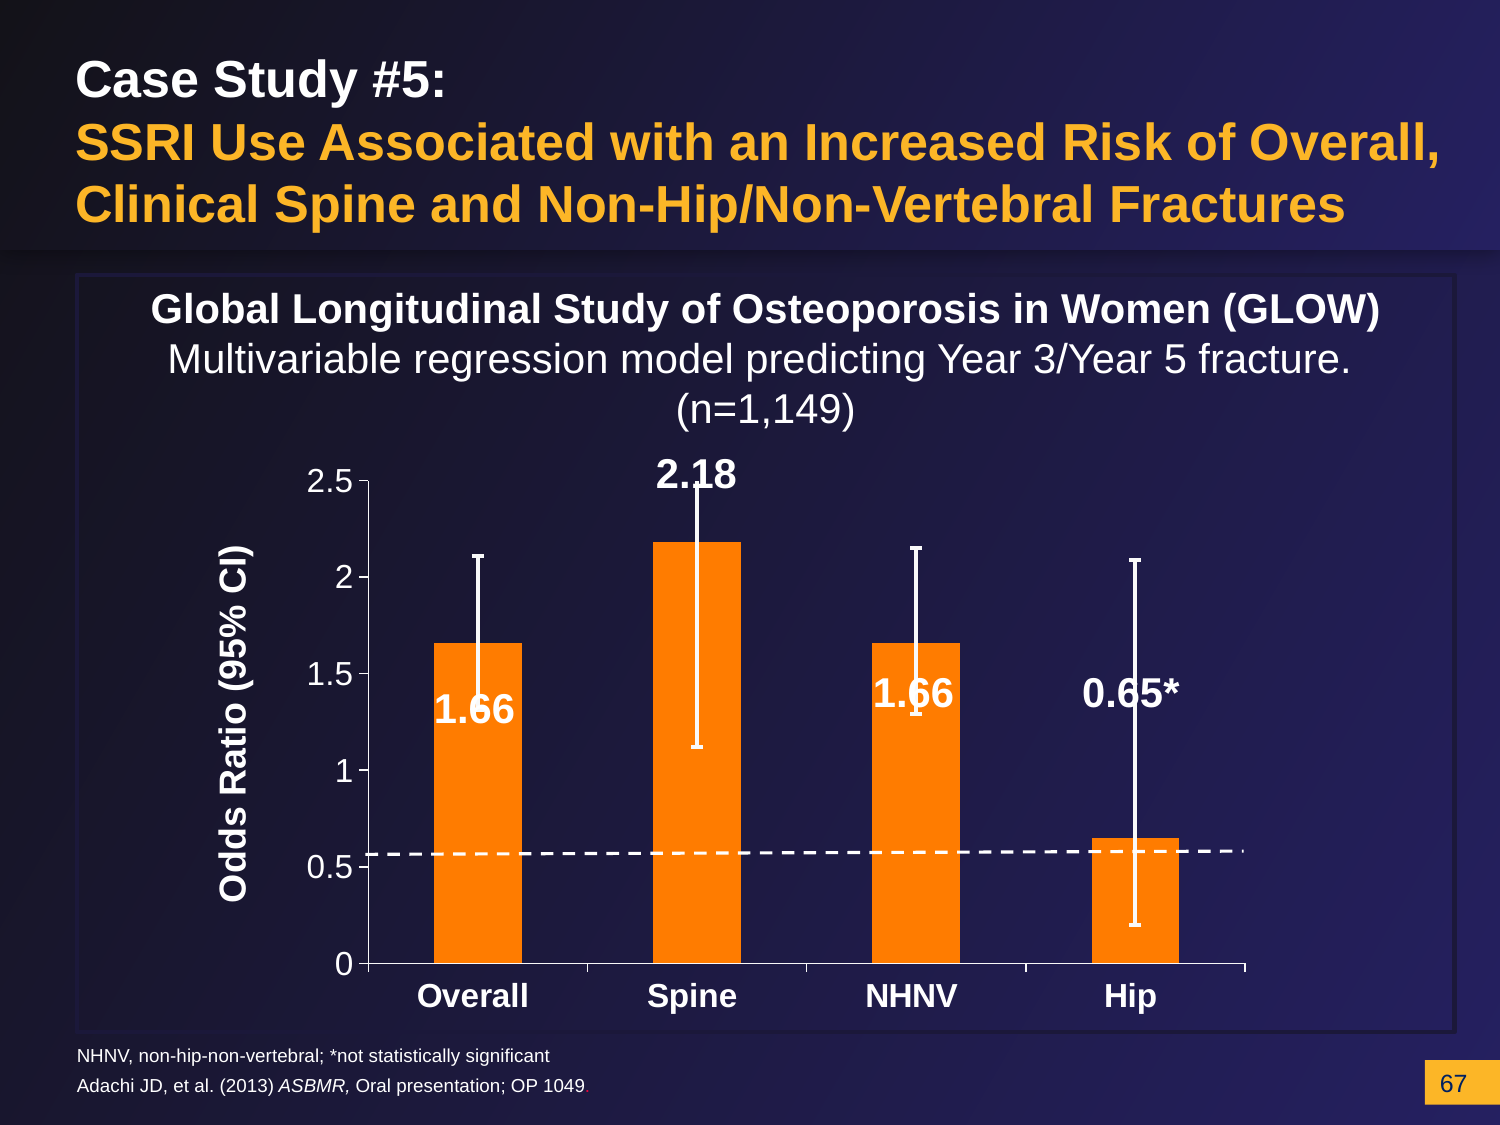

# Case Study #5: SSRI Use Associated with an Increased Risk of Overall, Clinical Spine and Non-Hip/Non-Vertebral Fractures

Global Longitudinal Study of Osteoporosis in Women (GLOW)
Multivariable regression model predicting Year 3/Year 5 fracture.
(n=1,149)

### Chart

| Category | Fragility Fractures and SSRI Use |
|---|---|
| Overall  | 1.66 |
| Spine  | 2.18 |
| NHNV  | 1.66 |
| Hip  | 0.65 |
2.18
1.66
0.65*
1.66
Odds Ratio (95% CI)

NHNV, non-hip-non-vertebral; *not statistically significant
Adachi JD, et al. (2013) ASBMR, Oral presentation; OP 1049.